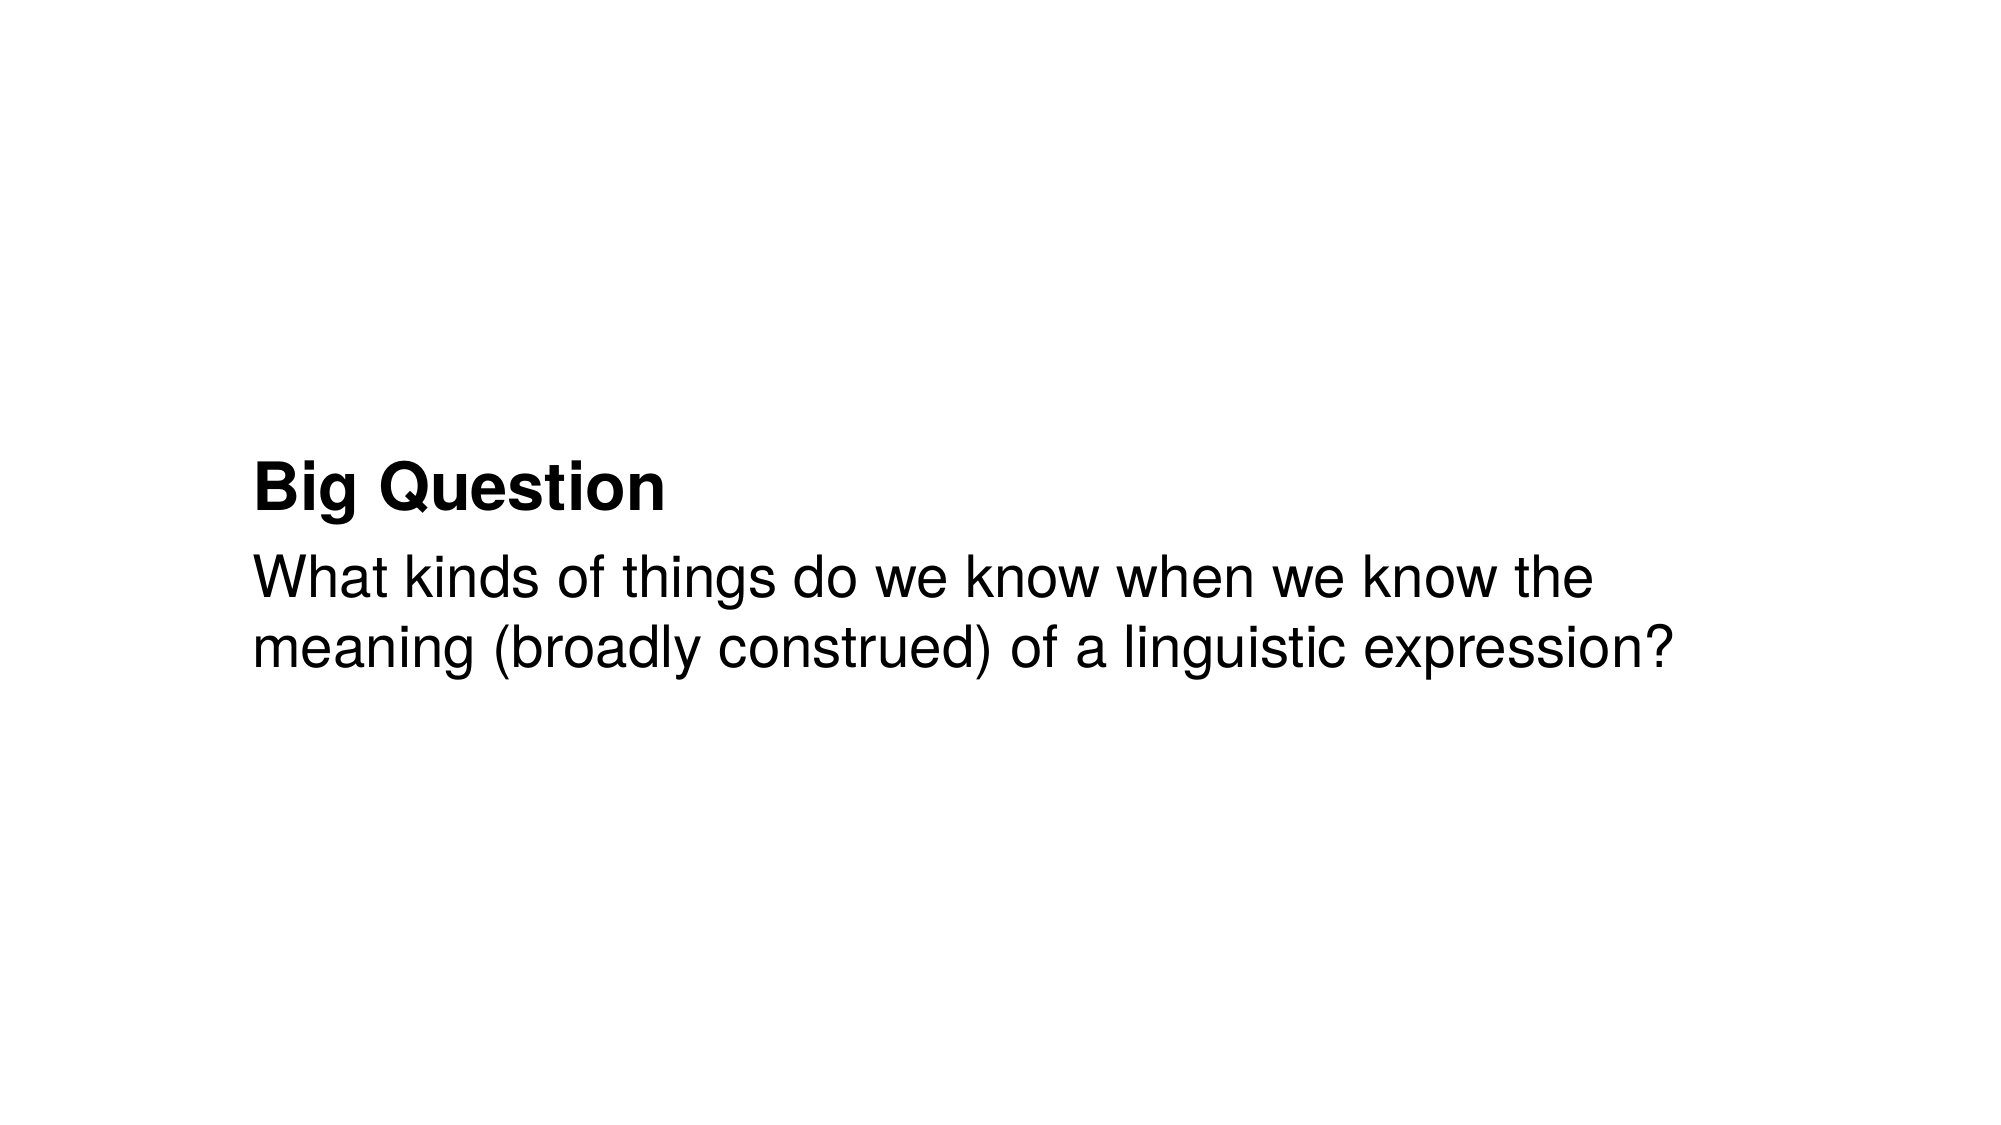

Big Question
What kinds of things do we know when we know the meaning (broadly construed) of a linguistic expression?